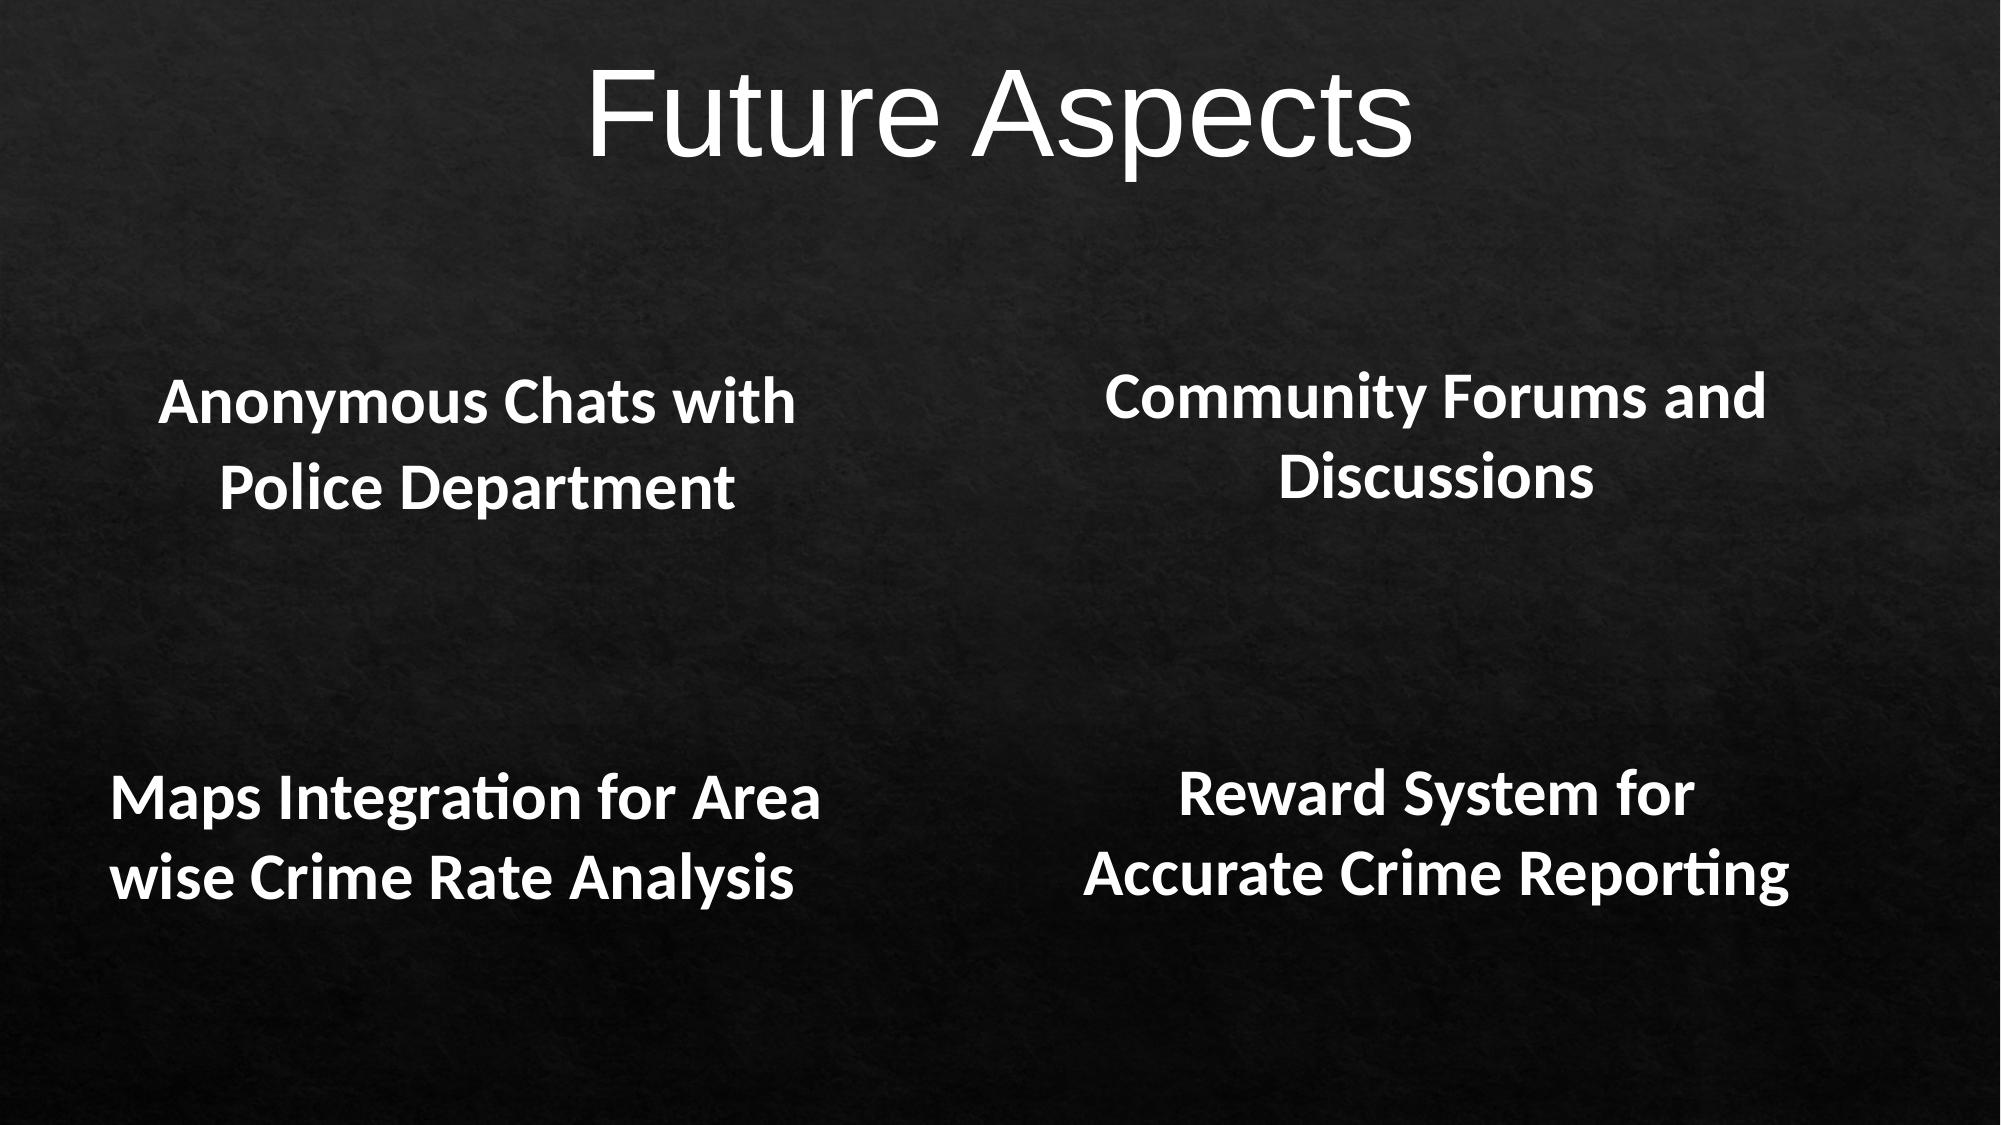

Future Aspects
Anonymous Chats with Police Department
Community Forums and Discussions
Reward System for Accurate Crime Reporting
Maps Integration for Area wise Crime Rate Analysis